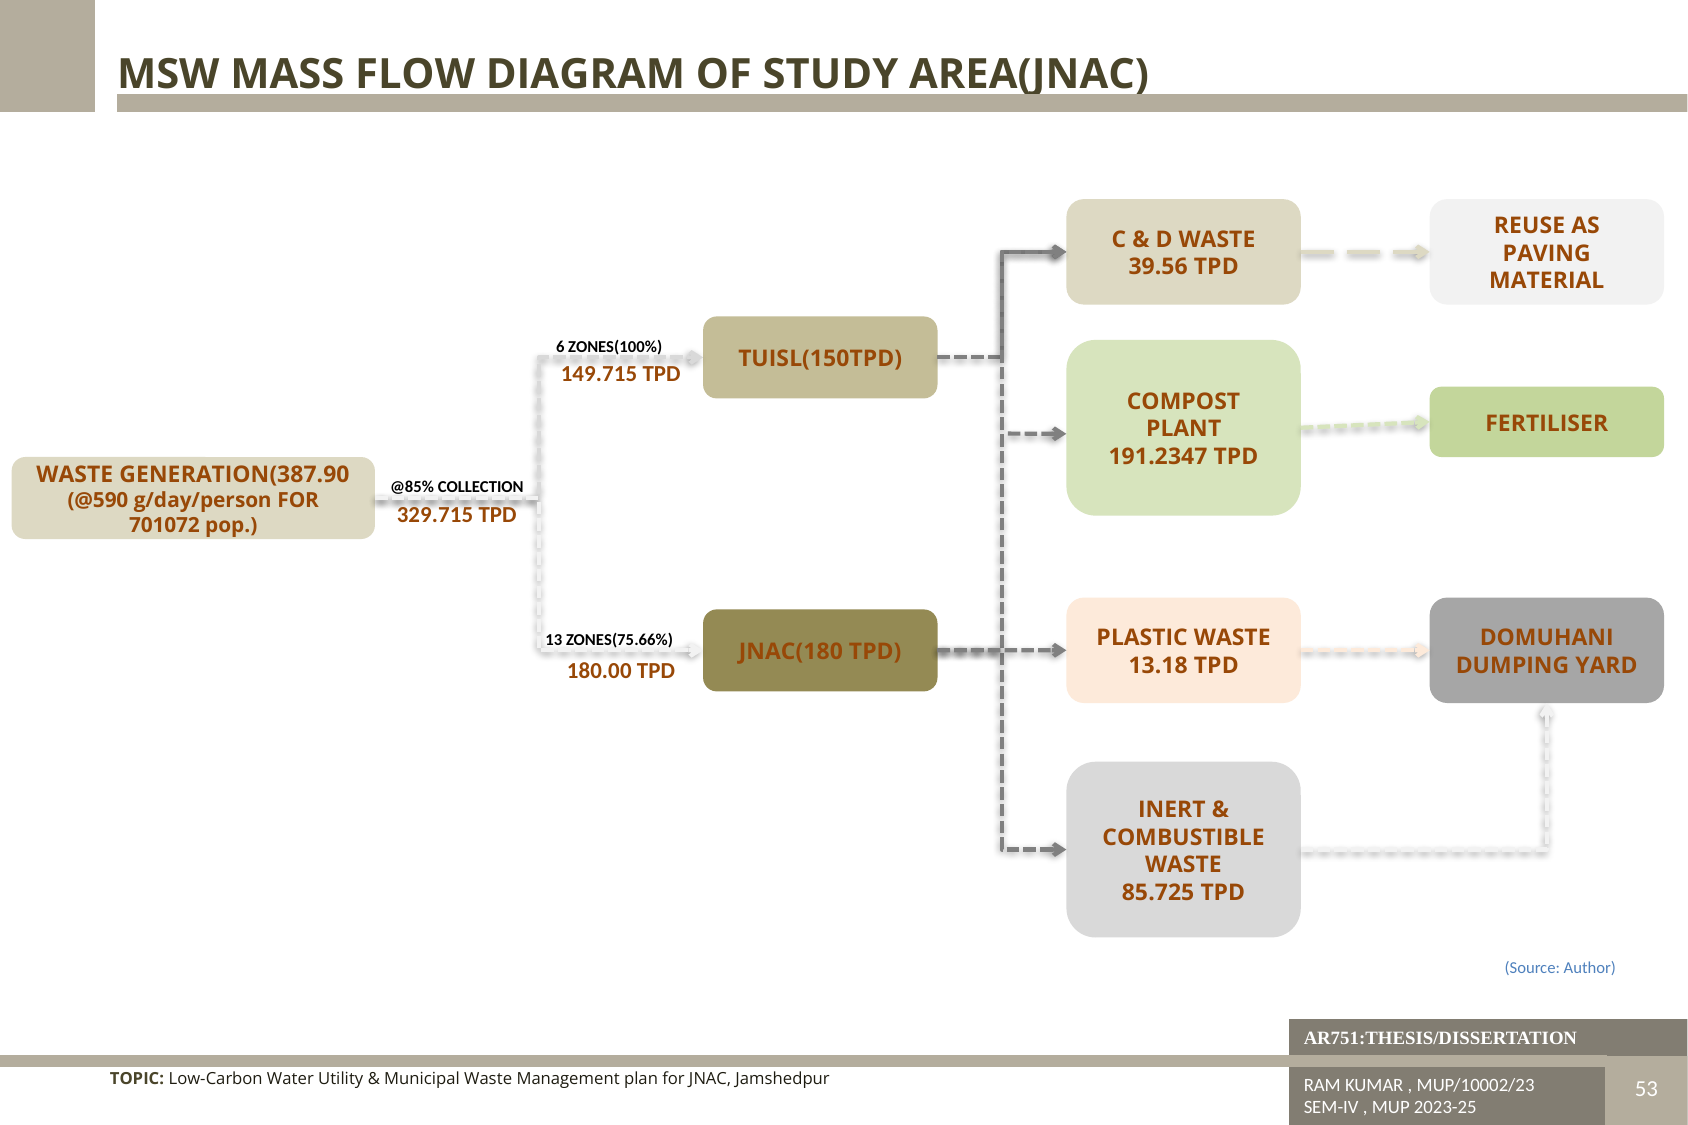

MSW MASS FLOW DIAGRAM OF STUDY AREA(JNAC)

C & D WASTE
39.56 TPD
REUSE AS PAVING MATERIAL
TUISL(150TPD)
6 ZONES(100%)
COMPOST PLANT
191.2347 TPD
149.715 TPD
FERTILISER
WASTE GENERATION(387.90
(@590 g/day/person FOR 701072 pop.)
@85% COLLECTION
329.715 TPD
PLASTIC WASTE
13.18 TPD
DOMUHANI DUMPING YARD
JNAC(180 TPD)
13 ZONES(75.66%)
180.00 TPD
INERT & COMBUSTIBLE WASTE
85.725 TPD
(Source: Author)

AR751:THESIS/DISSERTATION

TOPIC: Low-Carbon Water Utility & Municipal Waste Management plan for JNAC, Jamshedpur

RAM KUMAR , MUP/10002/23
SEM-IV , MUP 2023-25

DISSERTATION & PLANNING SEMINAR

53